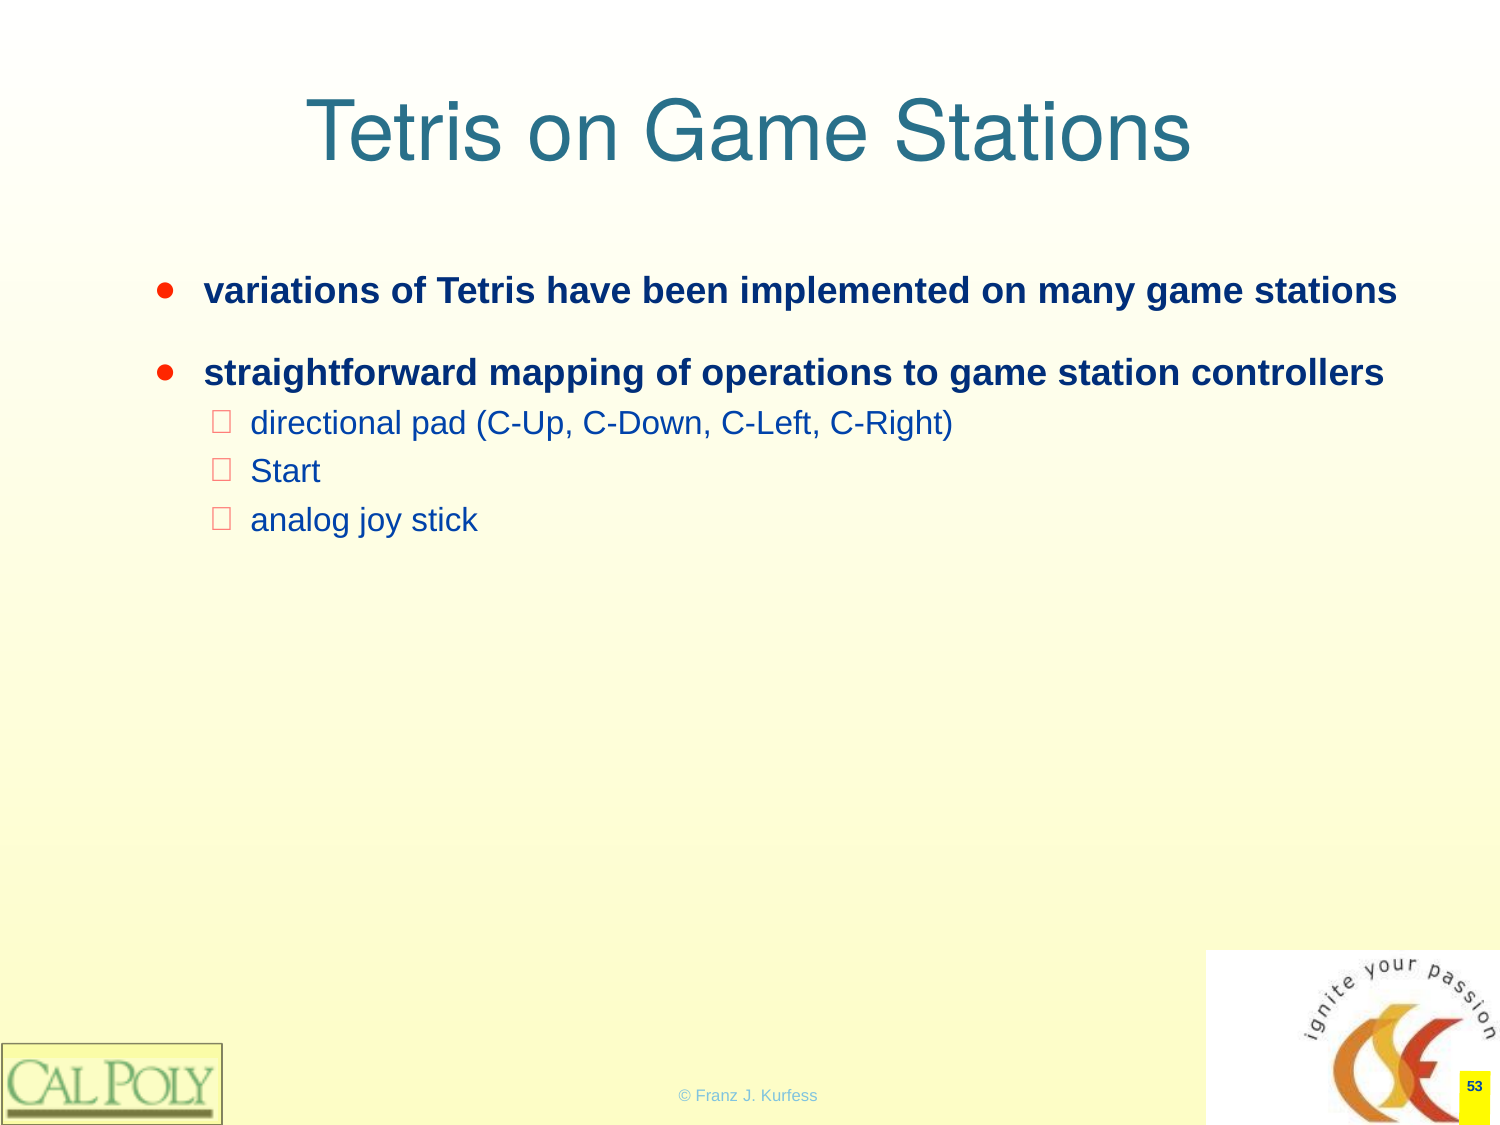

# Tetris on Game Stations
variations of Tetris have been implemented on many game stations
straightforward mapping of operations to game station controllers
directional pad (C-Up, C-Down, C-Left, C-Right)
Start
analog joy stick
53